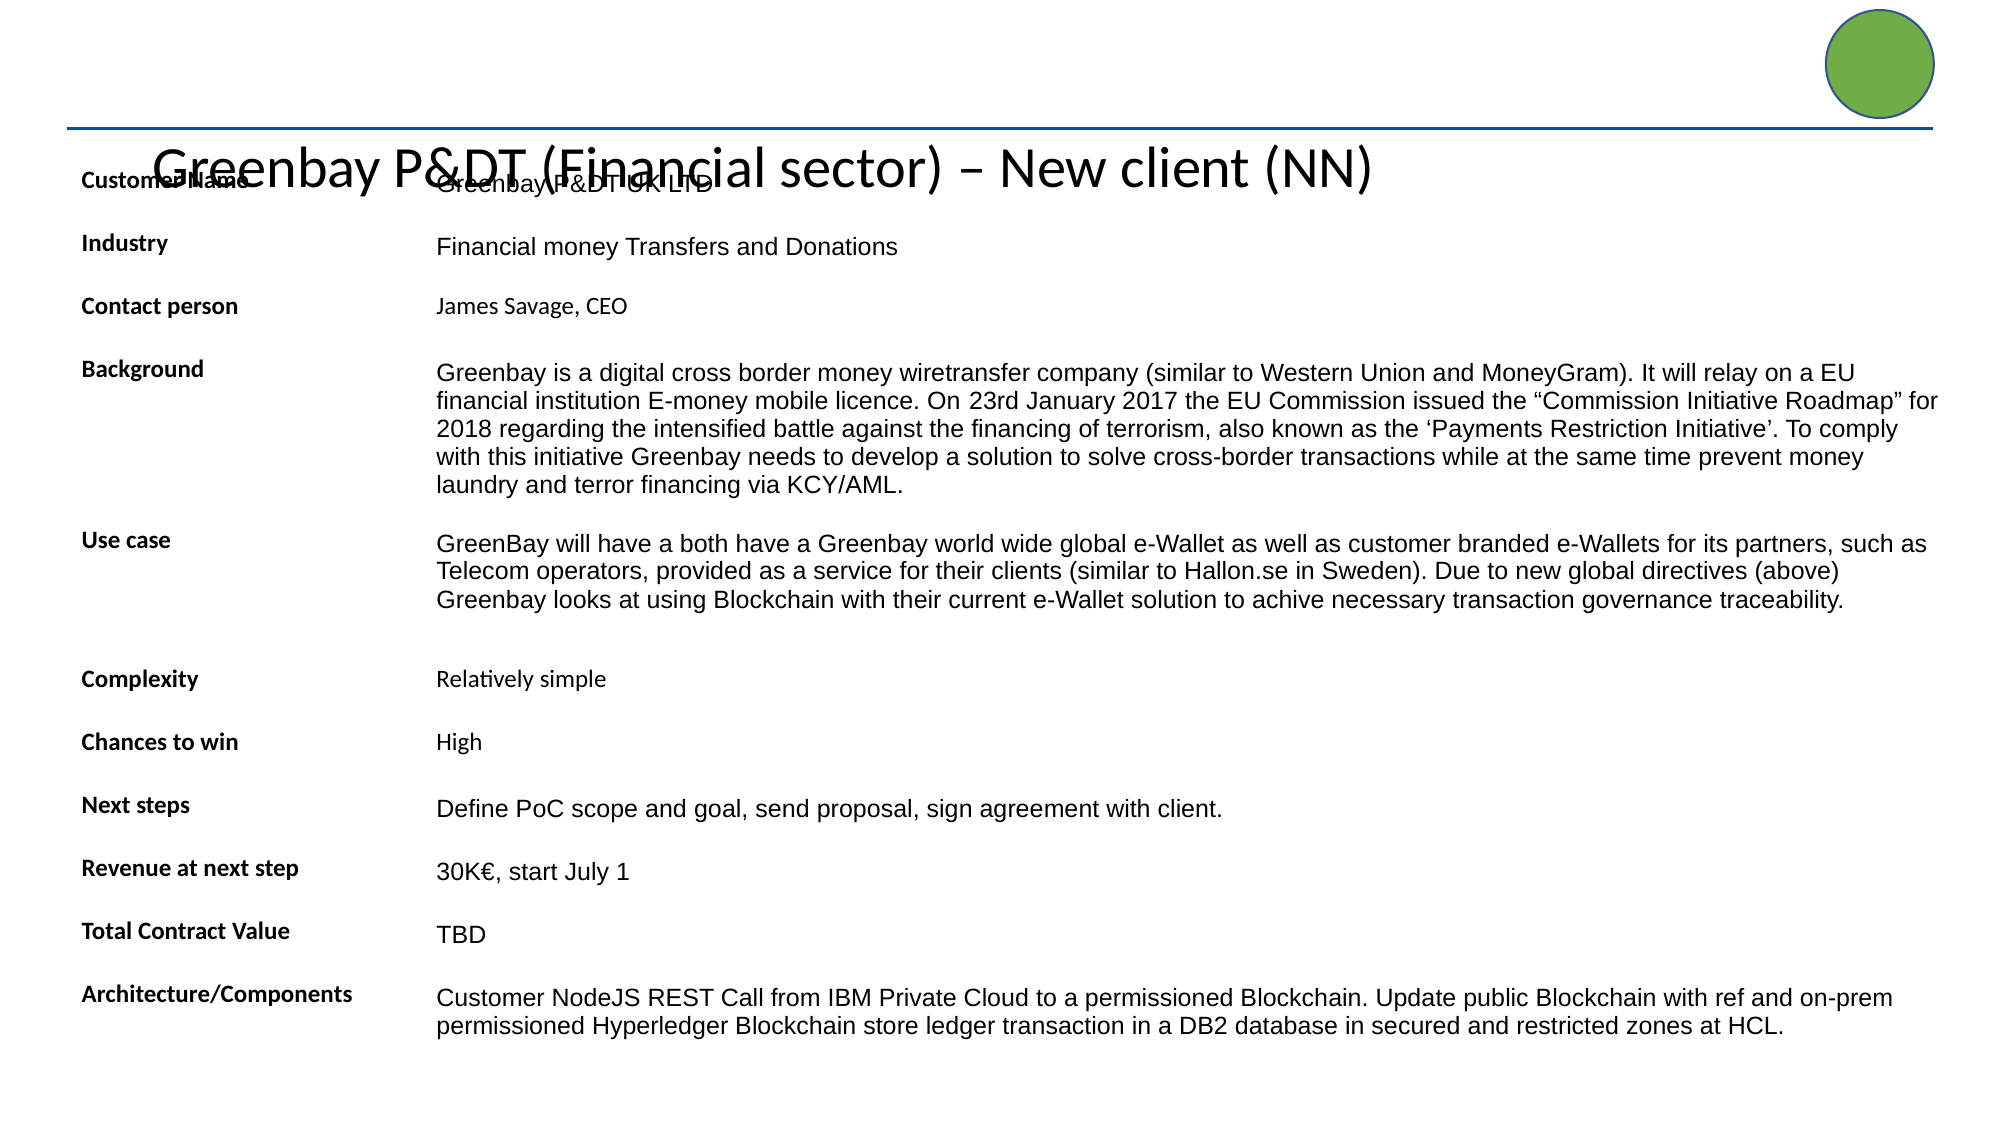

# Greenbay P&DT (Financial sector) – New client (NN)
| Customer Name | Greenbay P&DT UK LTD |
| --- | --- |
| Industry | Financial money Transfers and Donations |
| Contact person | James Savage, CEO |
| Background | Greenbay is a digital cross border money wiretransfer company (similar to Western Union and MoneyGram). It will relay on a EU financial institution E-money mobile licence. On 23rd January 2017 the EU Commission issued the “Commission Initiative Roadmap” for 2018 regarding the intensified battle against the financing of terrorism, also known as the ‘Payments Restriction Initiative’. To comply with this initiative Greenbay needs to develop a solution to solve cross-border transactions while at the same time prevent money laundry and terror financing via KCY/AML. |
| Use case | GreenBay will have a both have a Greenbay world wide global e-Wallet as well as customer branded e-Wallets for its partners, such as Telecom operators, provided as a service for their clients (similar to Hallon.se in Sweden). Due to new global directives (above) Greenbay looks at using Blockchain with their current e-Wallet solution to achive necessary transaction governance traceability. |
| Complexity | Relatively simple |
| Chances to win | High |
| Next steps | Define PoC scope and goal, send proposal, sign agreement with client. |
| Revenue at next step | 30K€, start July 1 |
| Total Contract Value | TBD |
| Architecture/Components | Customer NodeJS REST Call from IBM Private Cloud to a permissioned Blockchain. Update public Blockchain with ref and on-prem permissioned Hyperledger Blockchain store ledger transaction in a DB2 database in secured and restricted zones at HCL. |